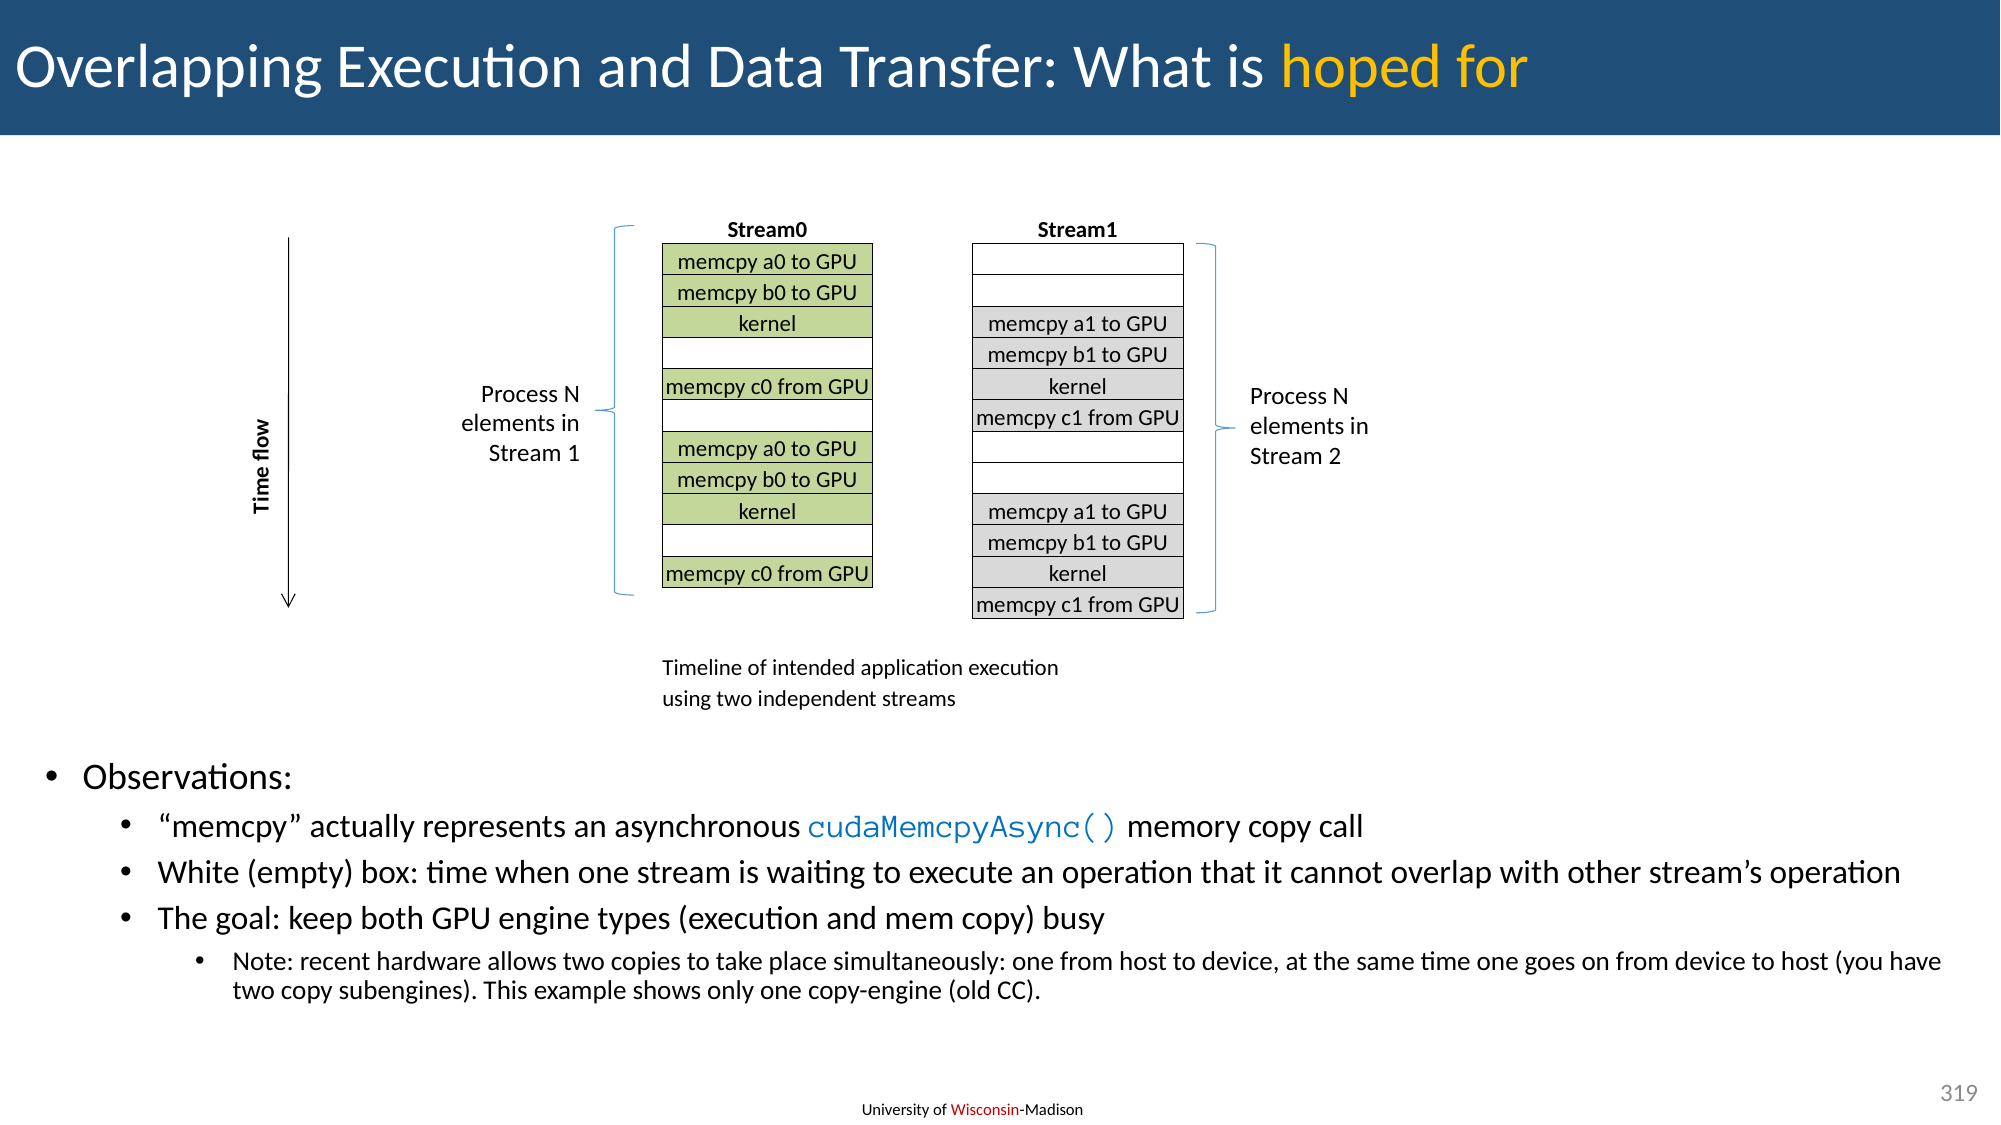

# Overlapping Execution and Data Transfer: What is hoped for
|  | Stream0 |  | Stream1 |
| --- | --- | --- | --- |
|  | memcpy a0 to GPU |  |  |
|  | memcpy b0 to GPU |  |  |
|  | kernel |  | memcpy a1 to GPU |
|  |  |  | memcpy b1 to GPU |
|  | memcpy c0 from GPU |  | kernel |
|  |  |  | memcpy c1 from GPU |
|  | memcpy a0 to GPU |  |  |
|  | memcpy b0 to GPU |  |  |
|  | kernel |  | memcpy a1 to GPU |
|  |  |  | memcpy b1 to GPU |
|  | memcpy c0 from GPU |  | kernel |
|  |  |  | memcpy c1 from GPU |
|  |  |  |  |
|  | Timeline of intended application execution |  |  |
|  | using two independent streams |  |  |
|  |  |  |  |

Process N elements in Stream 1
Process N elements in Stream 2
Time flow
Observations:
“memcpy” actually represents an asynchronous cudaMemcpyAsync() memory copy call
White (empty) box: time when one stream is waiting to execute an operation that it cannot overlap with other stream’s operation
The goal: keep both GPU engine types (execution and mem copy) busy
Note: recent hardware allows two copies to take place simultaneously: one from host to device, at the same time one goes on from device to host (you have two copy subengines). This example shows only one copy-engine (old CC).
319